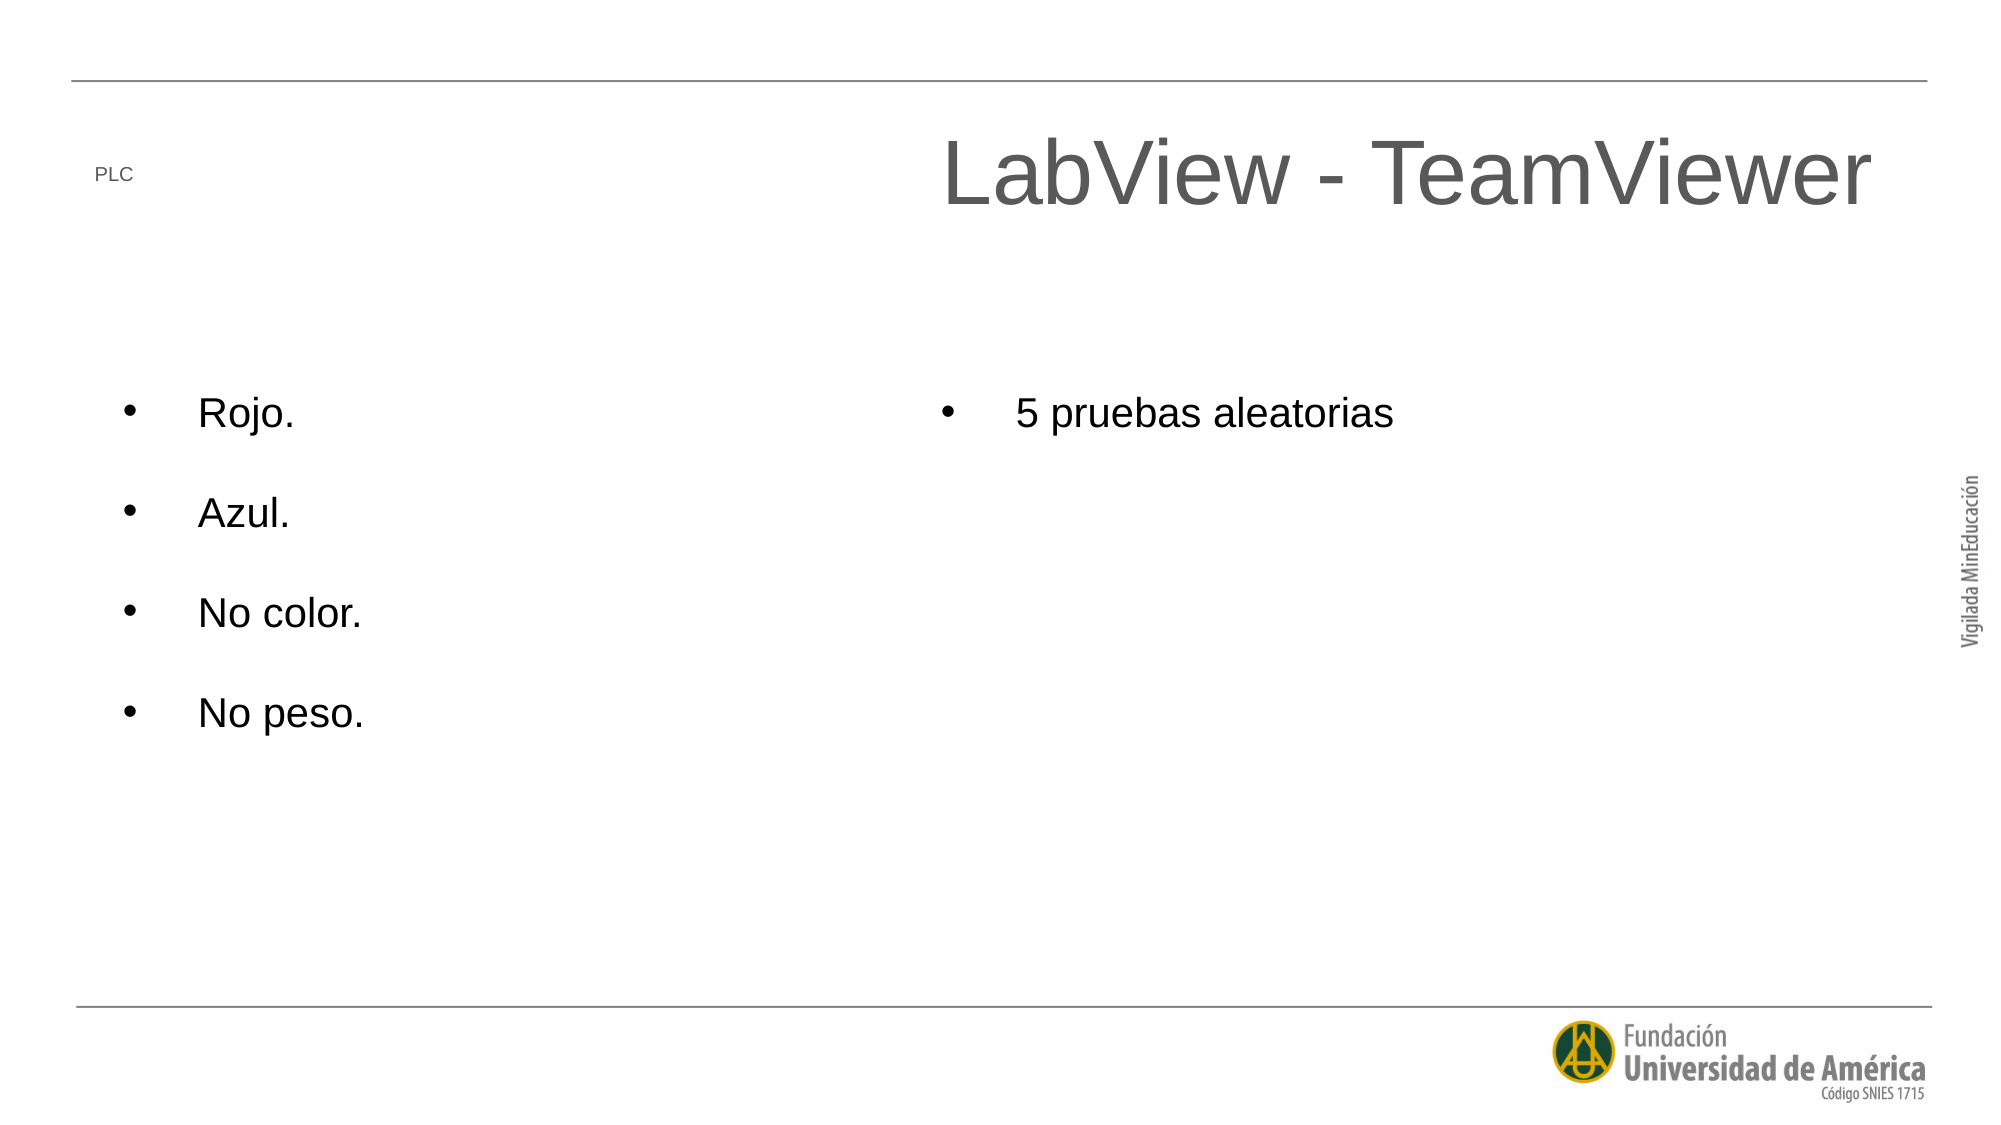

LabView - TeamViewer
# PLC
Rojo.

Azul.

No color.

No peso.

5 pruebas aleatorias